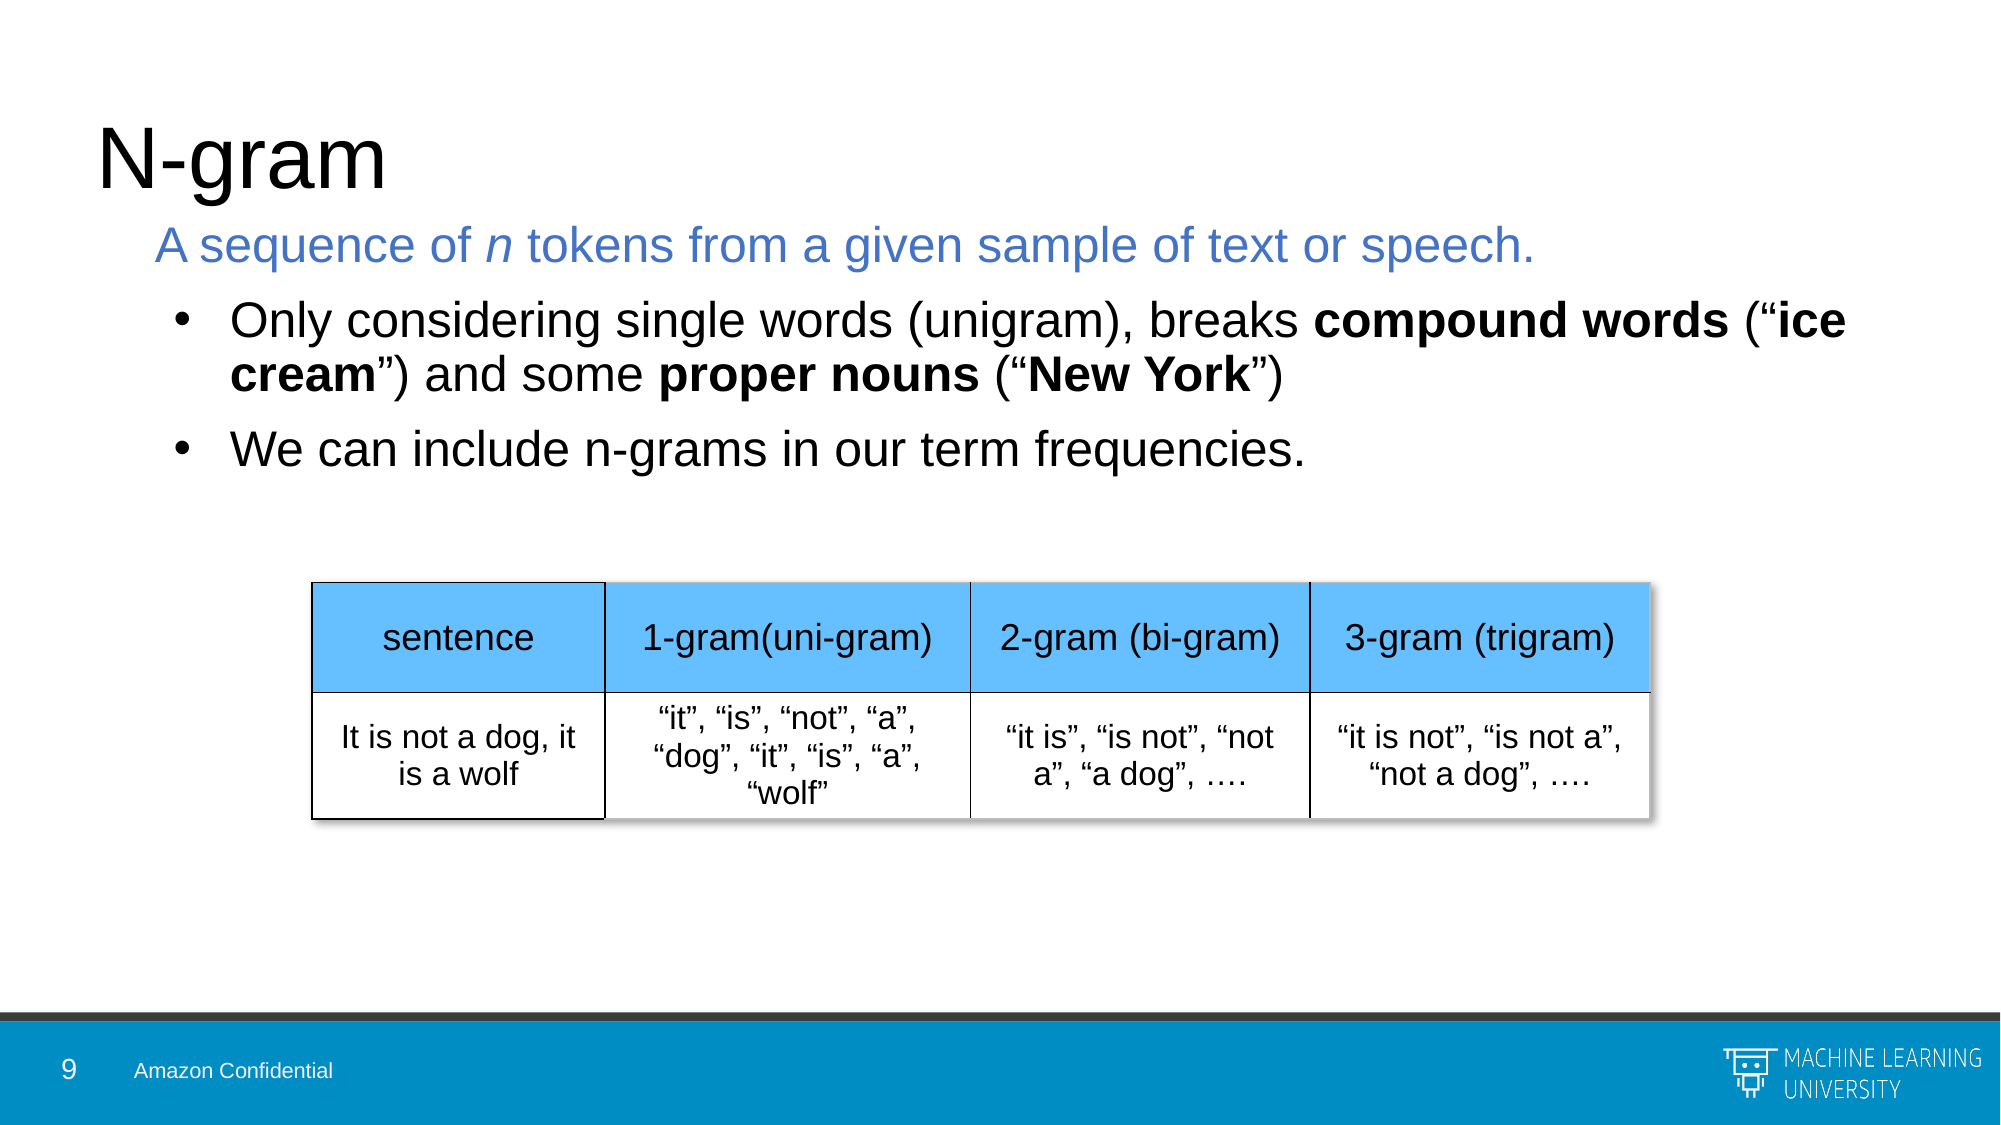

# N-gram
A sequence of n tokens from a given sample of text or speech.
Only considering single words (unigram), breaks compound words (“ice cream”) and some proper nouns (“New York”)
We can include n-grams in our term frequencies.
| sentence | 1-gram(uni-gram) | 2-gram (bi-gram) | 3-gram (trigram) |
| --- | --- | --- | --- |
| It is not a dog, it is a wolf | “it”, “is”, “not”, “a”, “dog”, “it”, “is”, “a”, “wolf” | “it is”, “is not”, “not a”, “a dog”, …. | “it is not”, “is not a”, “not a dog”, …. |